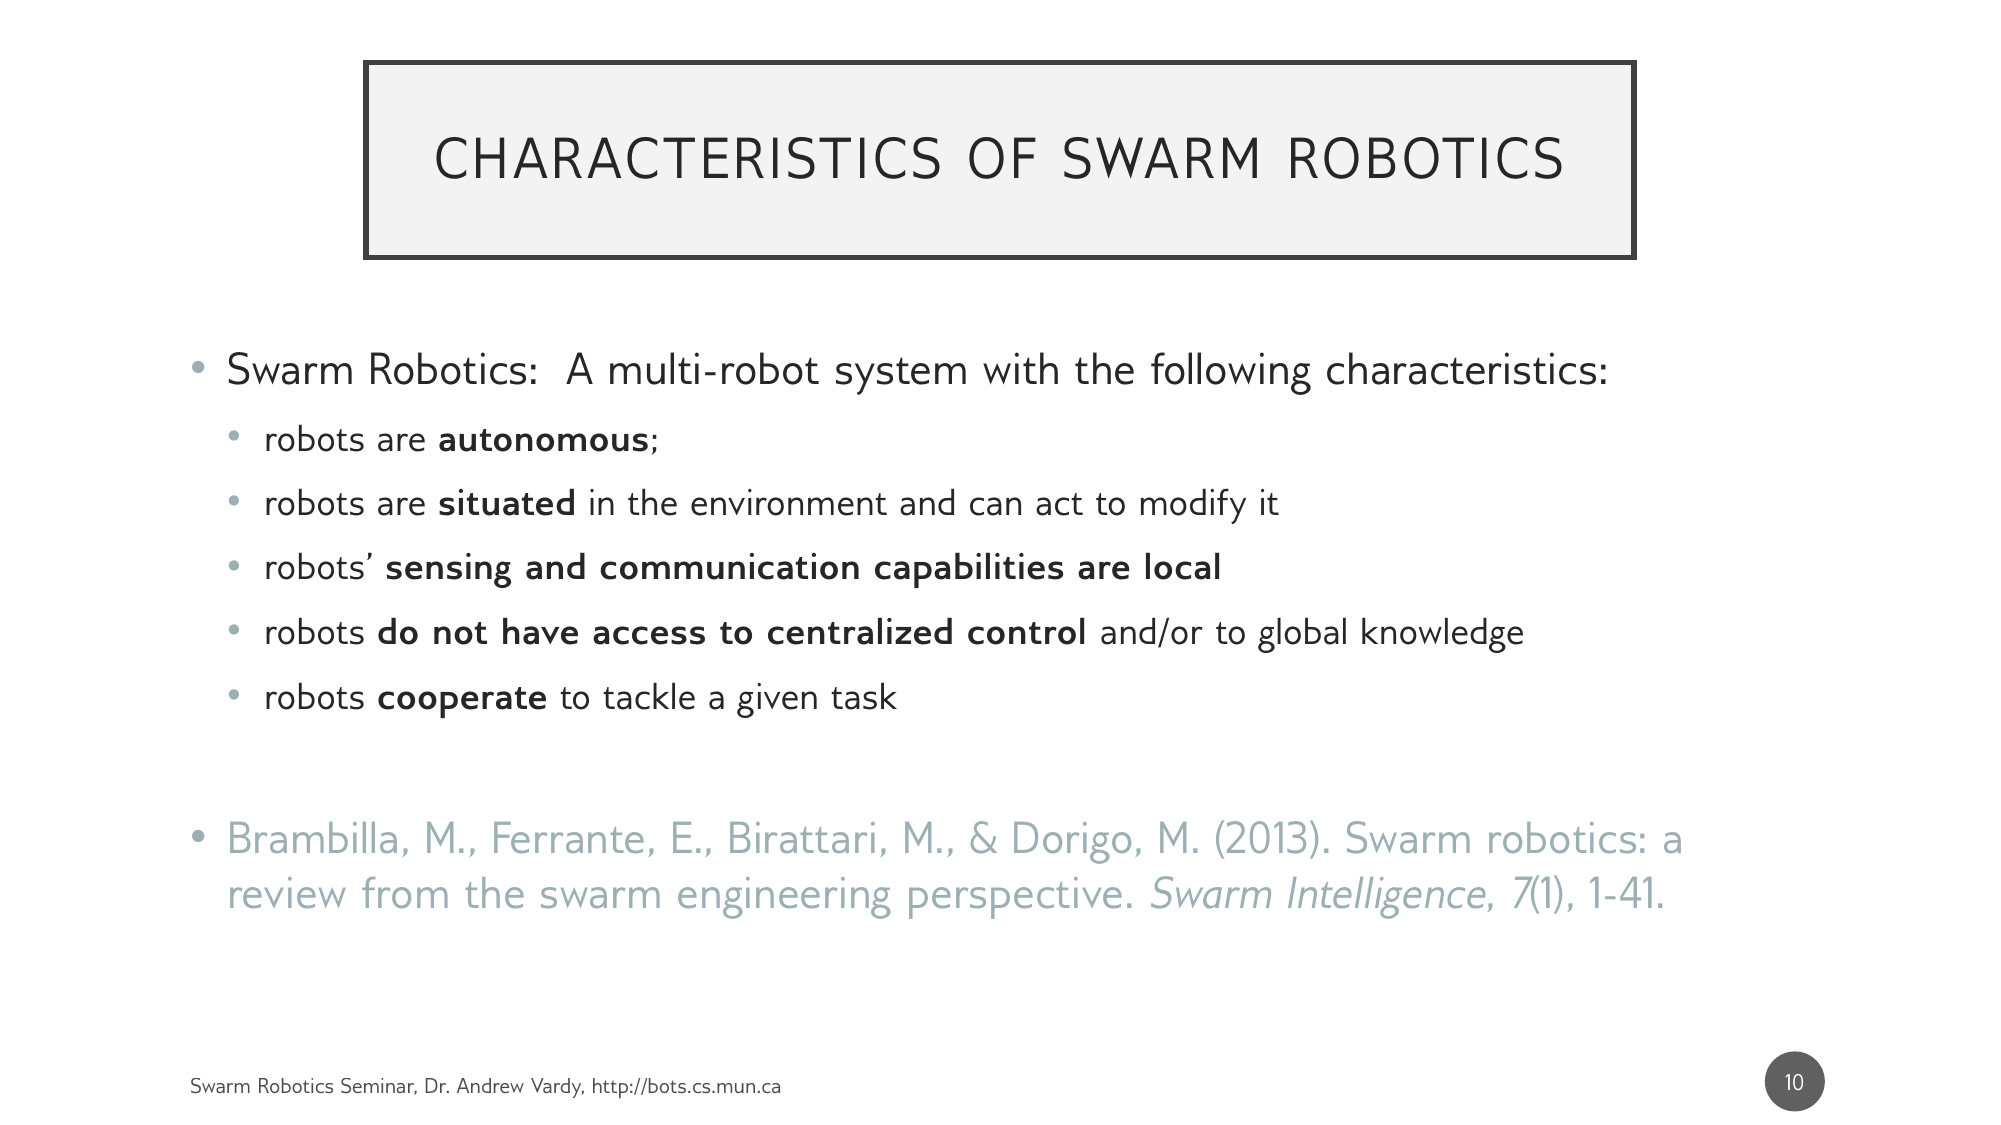

# Characteristics of Swarm Robotics
Swarm Robotics:  A multi-robot system with the following characteristics:
robots are autonomous;
robots are situated in the environment and can act to modify it
robots’ sensing and communication capabilities are local
robots do not have access to centralized control and/or to global knowledge
robots cooperate to tackle a given task

Brambilla, M., Ferrante, E., Birattari, M., & Dorigo, M. (2013). Swarm robotics: a review from the swarm engineering perspective. Swarm Intelligence, 7(1), 1-41.

10
Swarm Robotics Seminar, Dr. Andrew Vardy, http://bots.cs.mun.ca